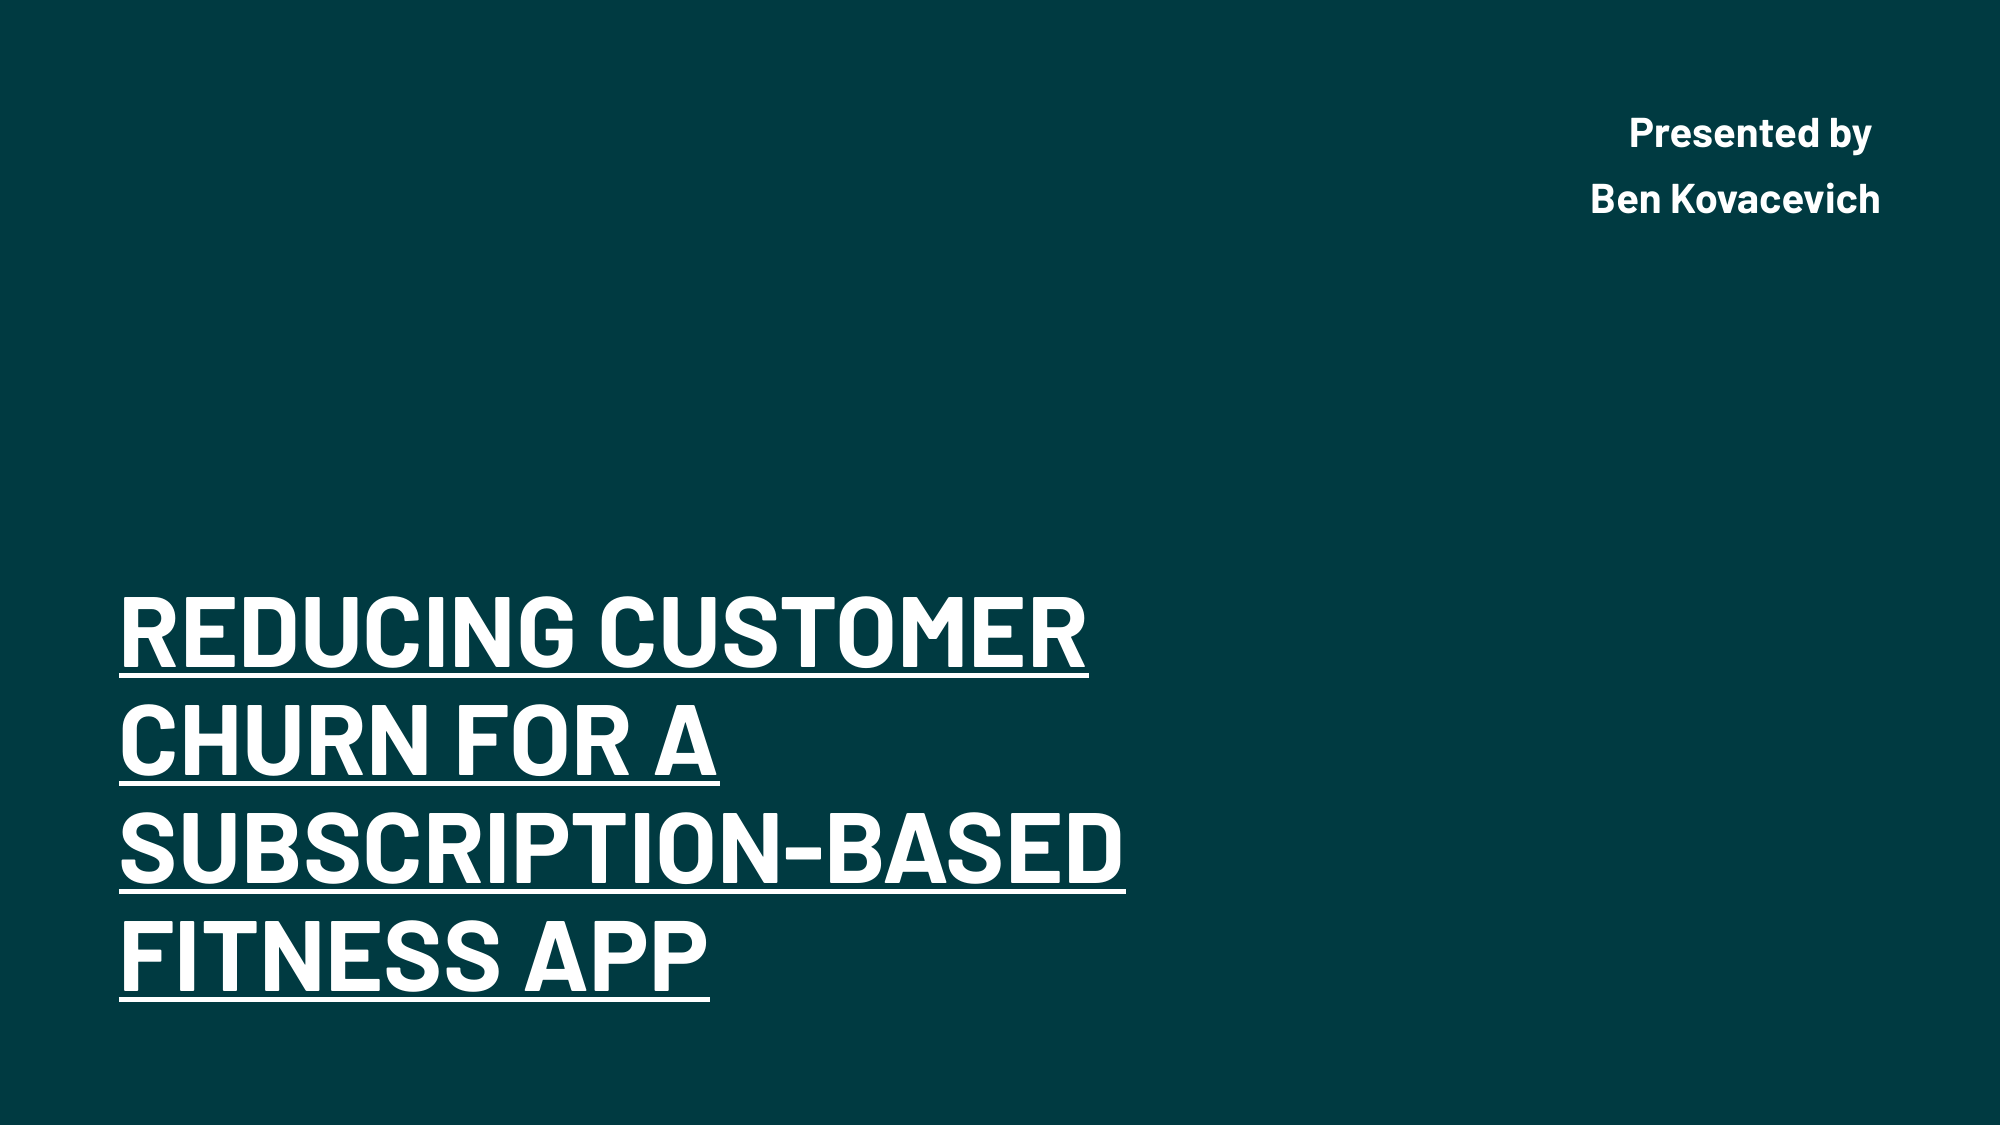

# Reducing Customer Churn for a Subscription-Based fitness app
Presented by
Ben Kovacevich